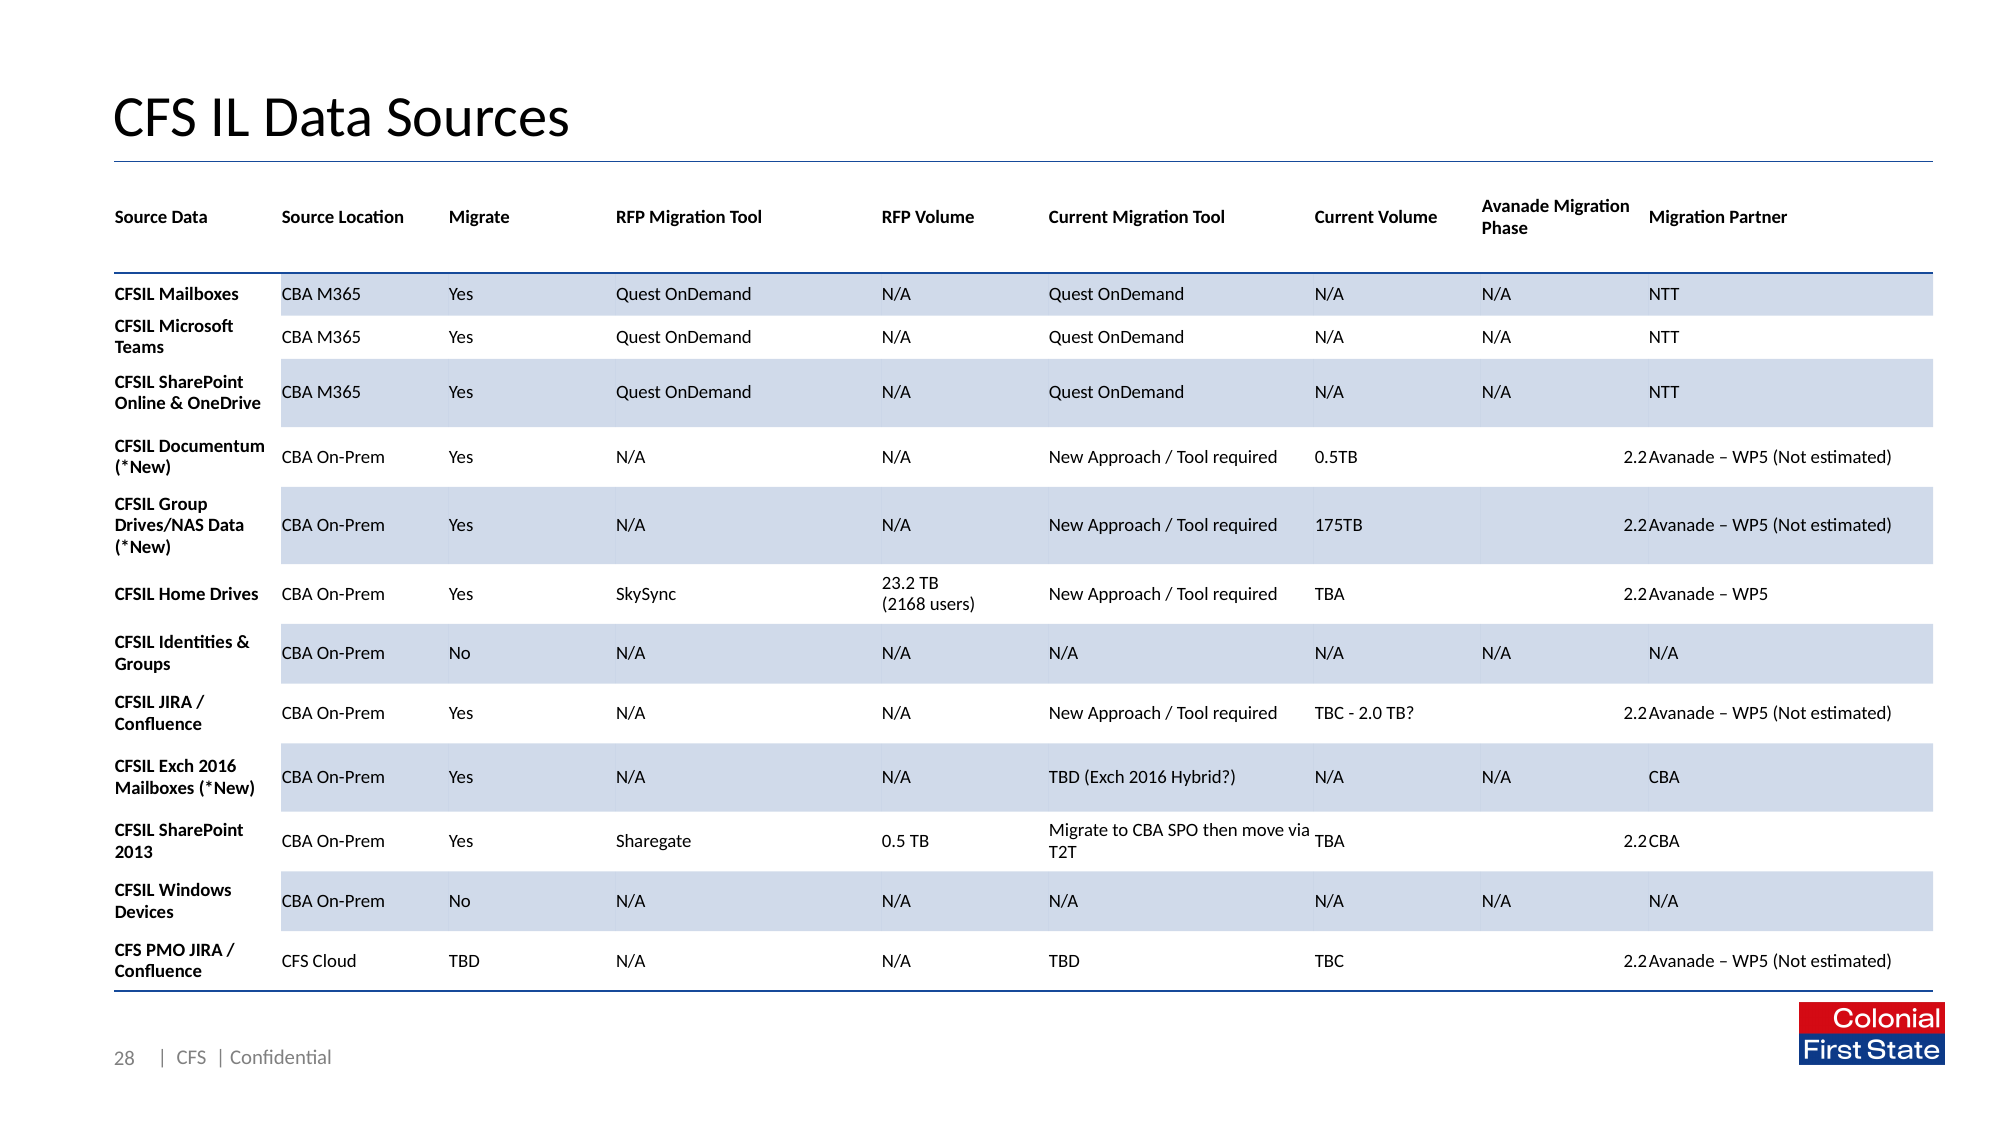

# CFS IL Data Sources
| Source Data | Source Location | Migrate | RFP Migration Tool | RFP Volume | Current Migration Tool | Current Volume | Avanade Migration Phase | Migration Partner |
| --- | --- | --- | --- | --- | --- | --- | --- | --- |
| CFSIL Mailboxes | CBA M365 | Yes | Quest OnDemand | N/A | Quest OnDemand | N/A | N/A | NTT |
| CFSIL Microsoft Teams | CBA M365 | Yes | Quest OnDemand | N/A | Quest OnDemand | N/A | N/A | NTT |
| CFSIL SharePoint Online & OneDrive | CBA M365 | Yes | Quest OnDemand | N/A | Quest OnDemand | N/A | N/A | NTT |
| CFSIL Documentum (\*New) | CBA On-Prem | Yes | N/A | N/A | New Approach / Tool required | 0.5TB | 2.2 | Avanade – WP5 (Not estimated) |
| CFSIL Group Drives/NAS Data (\*New) | CBA On-Prem | Yes | N/A | N/A | New Approach / Tool required | 175TB | 2.2 | Avanade – WP5 (Not estimated) |
| CFSIL Home Drives | CBA On-Prem | Yes | SkySync | 23.2 TB (2168 users) | New Approach / Tool required | TBA | 2.2 | Avanade – WP5 |
| CFSIL Identities & Groups | CBA On-Prem | No | N/A | N/A | N/A | N/A | N/A | N/A |
| CFSIL JIRA / Confluence | CBA On-Prem | Yes | N/A | N/A | New Approach / Tool required | TBC - 2.0 TB? | 2.2 | Avanade – WP5 (Not estimated) |
| CFSIL Exch 2016 Mailboxes (\*New) | CBA On-Prem | Yes | N/A | N/A | TBD (Exch 2016 Hybrid?) | N/A | N/A | CBA |
| CFSIL SharePoint 2013 | CBA On-Prem | Yes | Sharegate | 0.5 TB | Migrate to CBA SPO then move via T2T | TBA | 2.2 | CBA |
| CFSIL Windows Devices | CBA On-Prem | No | N/A | N/A | N/A | N/A | N/A | N/A |
| CFS PMO JIRA / Confluence | CFS Cloud | TBD | N/A | N/A | TBD | TBC | 2.2 | Avanade – WP5 (Not estimated) |
28